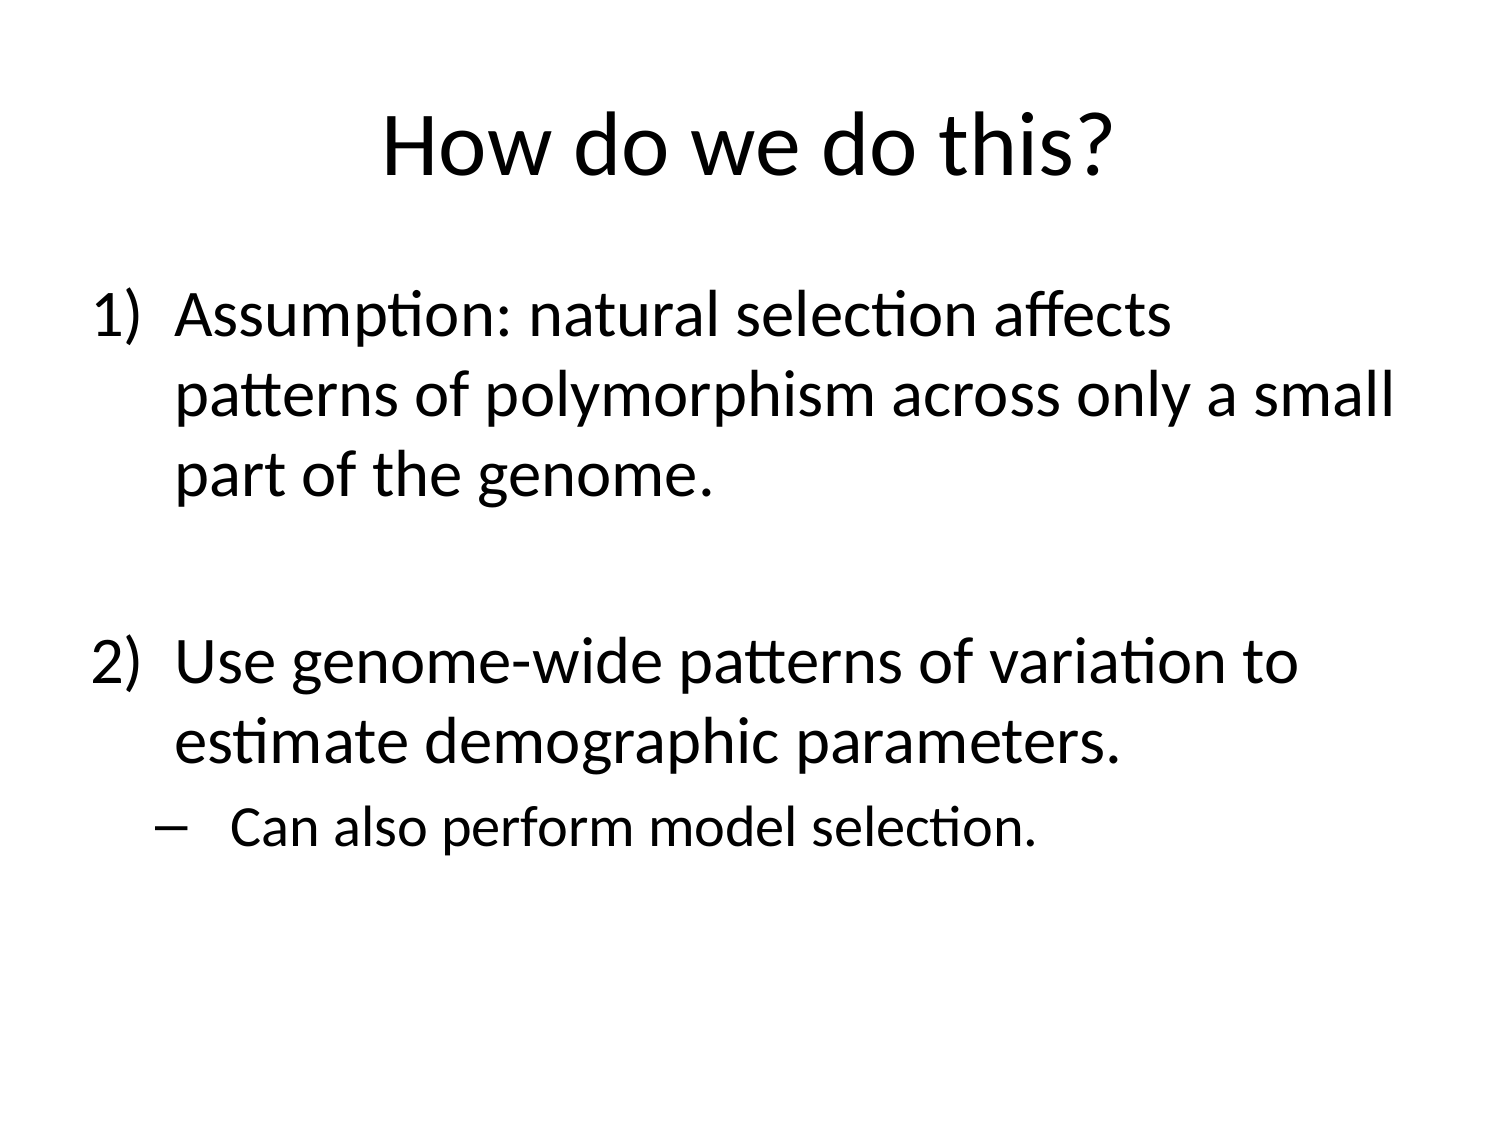

# How do we do this?
Assumption: natural selection affects patterns of polymorphism across only a small part of the genome.

Use genome-wide patterns of variation to estimate demographic parameters.
Can also perform model selection.